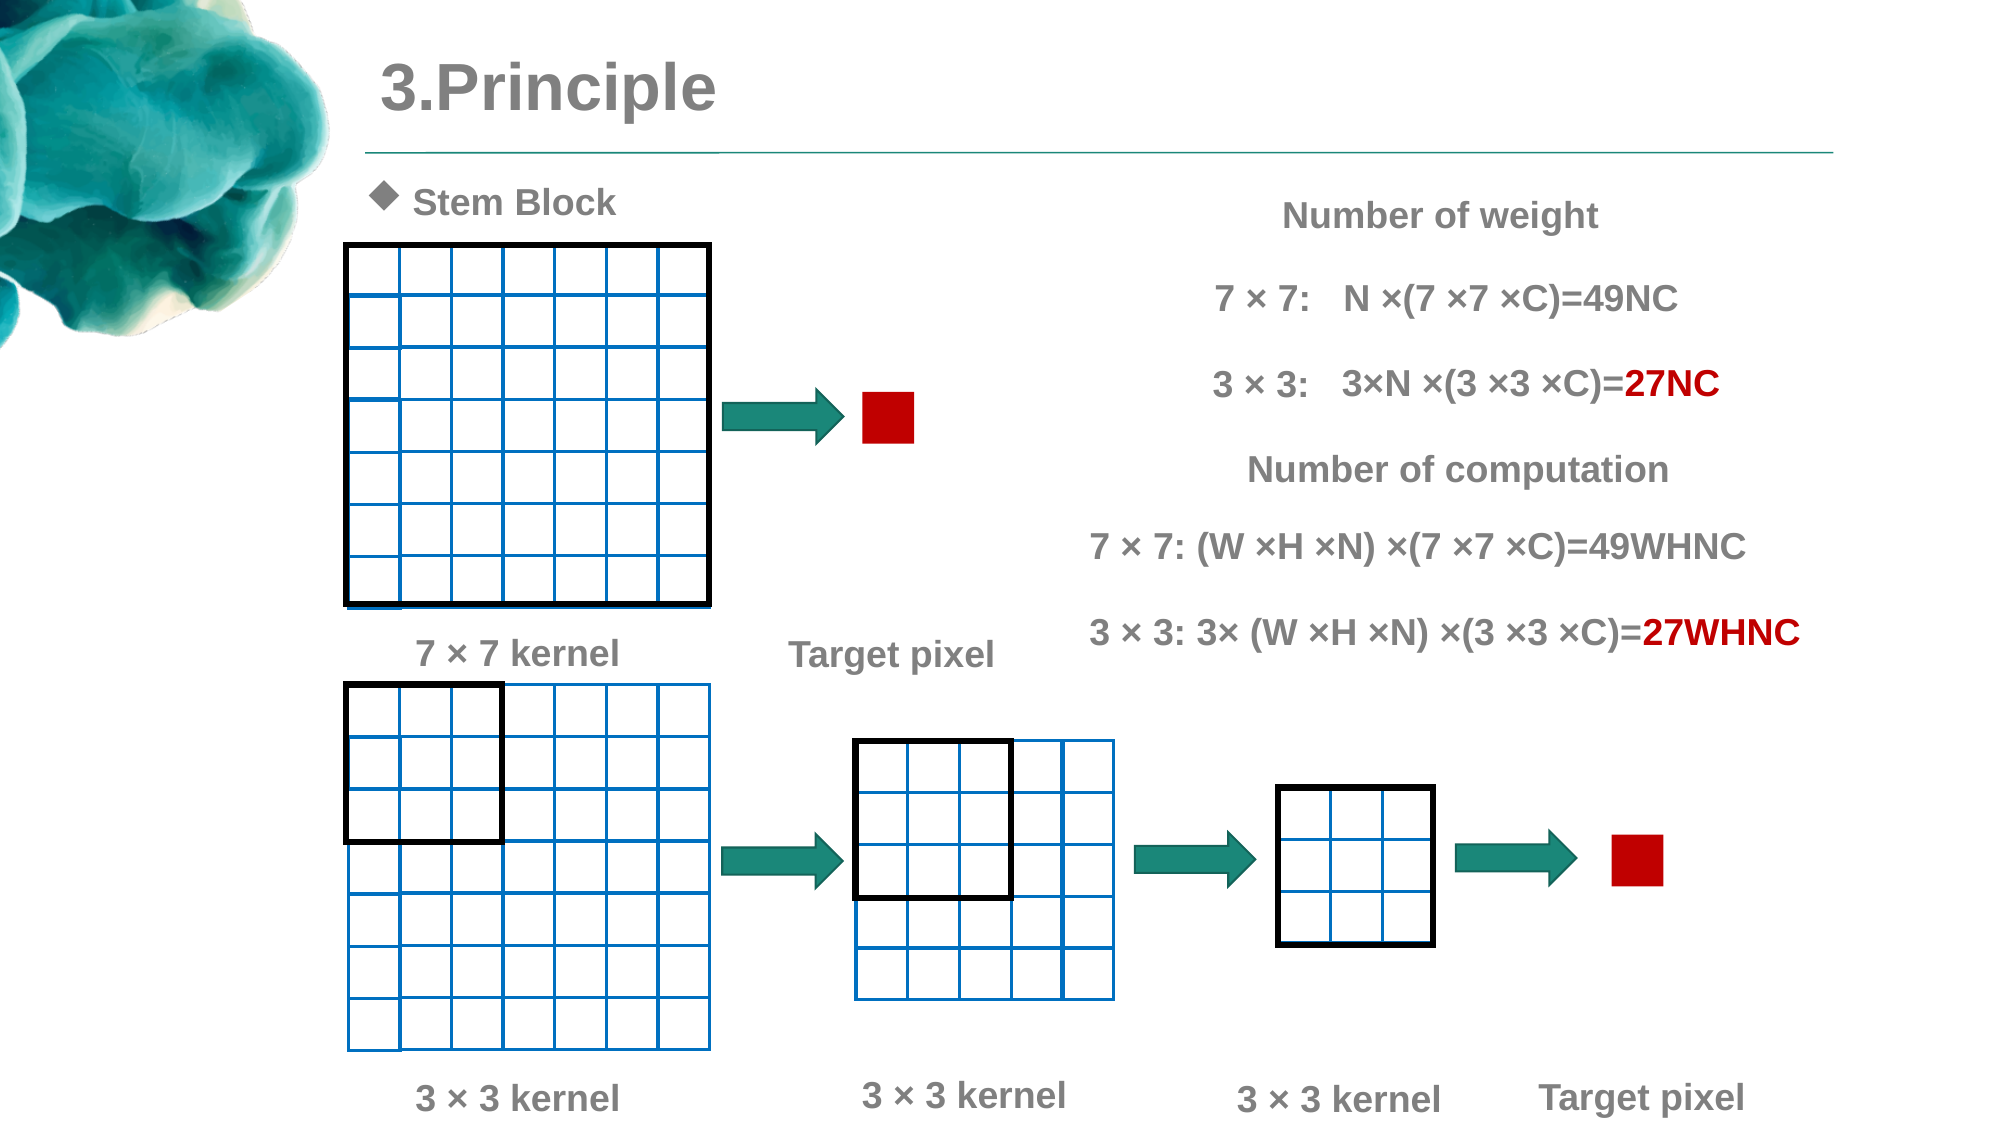

3.Principle
Stem Block
Number of weight

N ×(7 ×7 ×C)=49NC
7 × 7:

3×N ×(3 ×3 ×C)=27NC
3 × 3:

Number of computation

7 × 7: (W ×H ×N) ×(7 ×7 ×C)=49WHNC

3 × 3: 3× (W ×H ×N) ×(3 ×3 ×C)=27WHNC
7 × 7 kernel
Target pixel

3 × 3 kernel
Target pixel
3 × 3 kernel
3 × 3 kernel